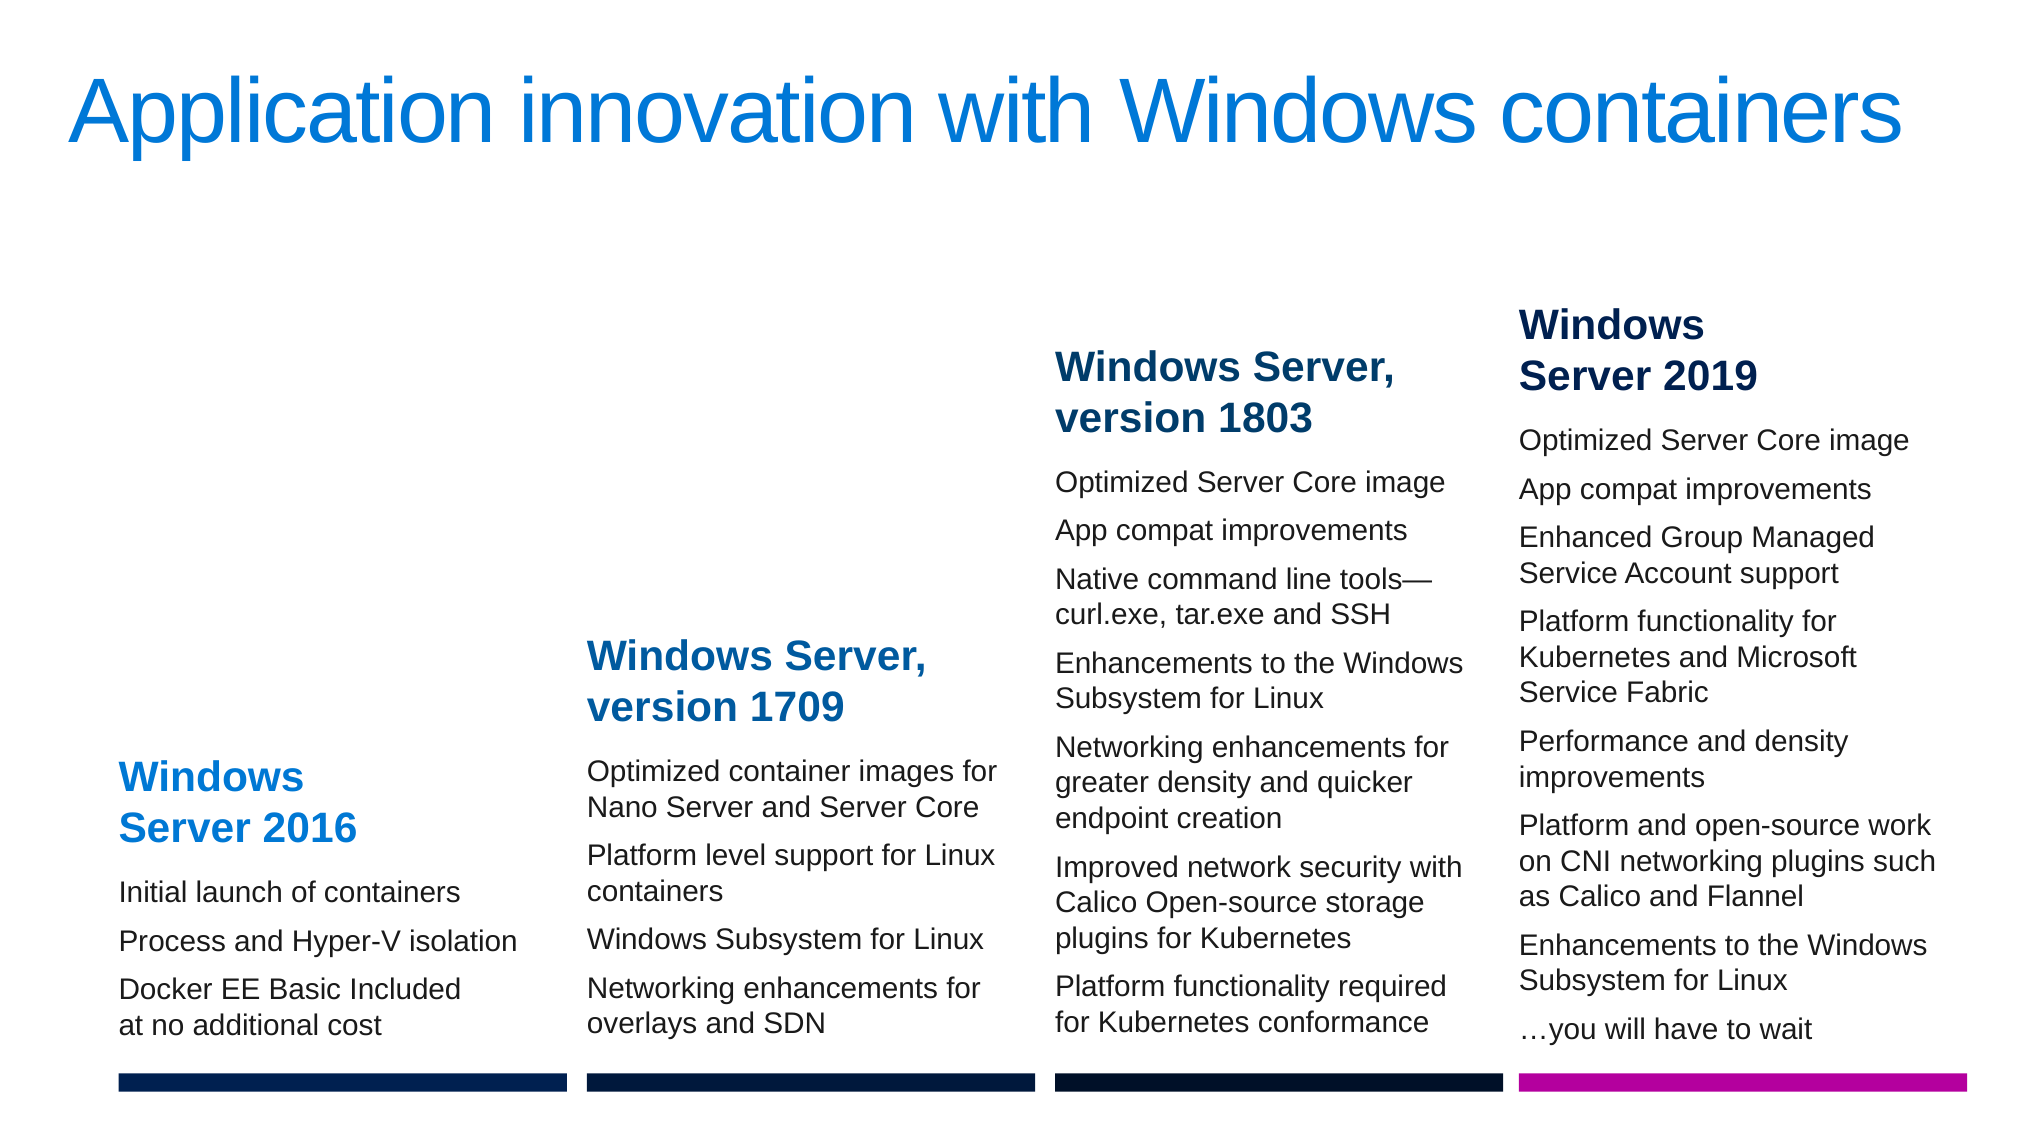

# Application innovation with Windows containers
Windows
Server 2019
Windows Server, version 1803
Optimized Server Core image
App compat improvements
Enhanced Group Managed Service Account support
Platform functionality for  Kubernetes and Microsoft
Service Fabric
Performance and density improvements
Platform and open-source work on CNI networking plugins such as Calico and Flannel
Enhancements to the Windows Subsystem for Linux
…you will have to wait
Optimized Server Core image
App compat improvements
Native command line tools—curl.exe, tar.exe and SSH
Enhancements to the Windows Subsystem for Linux
Networking enhancements for greater density and quicker endpoint creation
Improved network security with Calico Open-source storage plugins for Kubernetes
Platform functionality required
for Kubernetes conformance

Windows Server, version 1709
Windows
Server 2016
Optimized container images for Nano Server and Server Core
Platform level support for Linux containers
Windows Subsystem for Linux
Networking enhancements for overlays and SDN

Initial launch of containers
Process and Hyper-V isolation
Docker EE Basic Included
at no additional cost